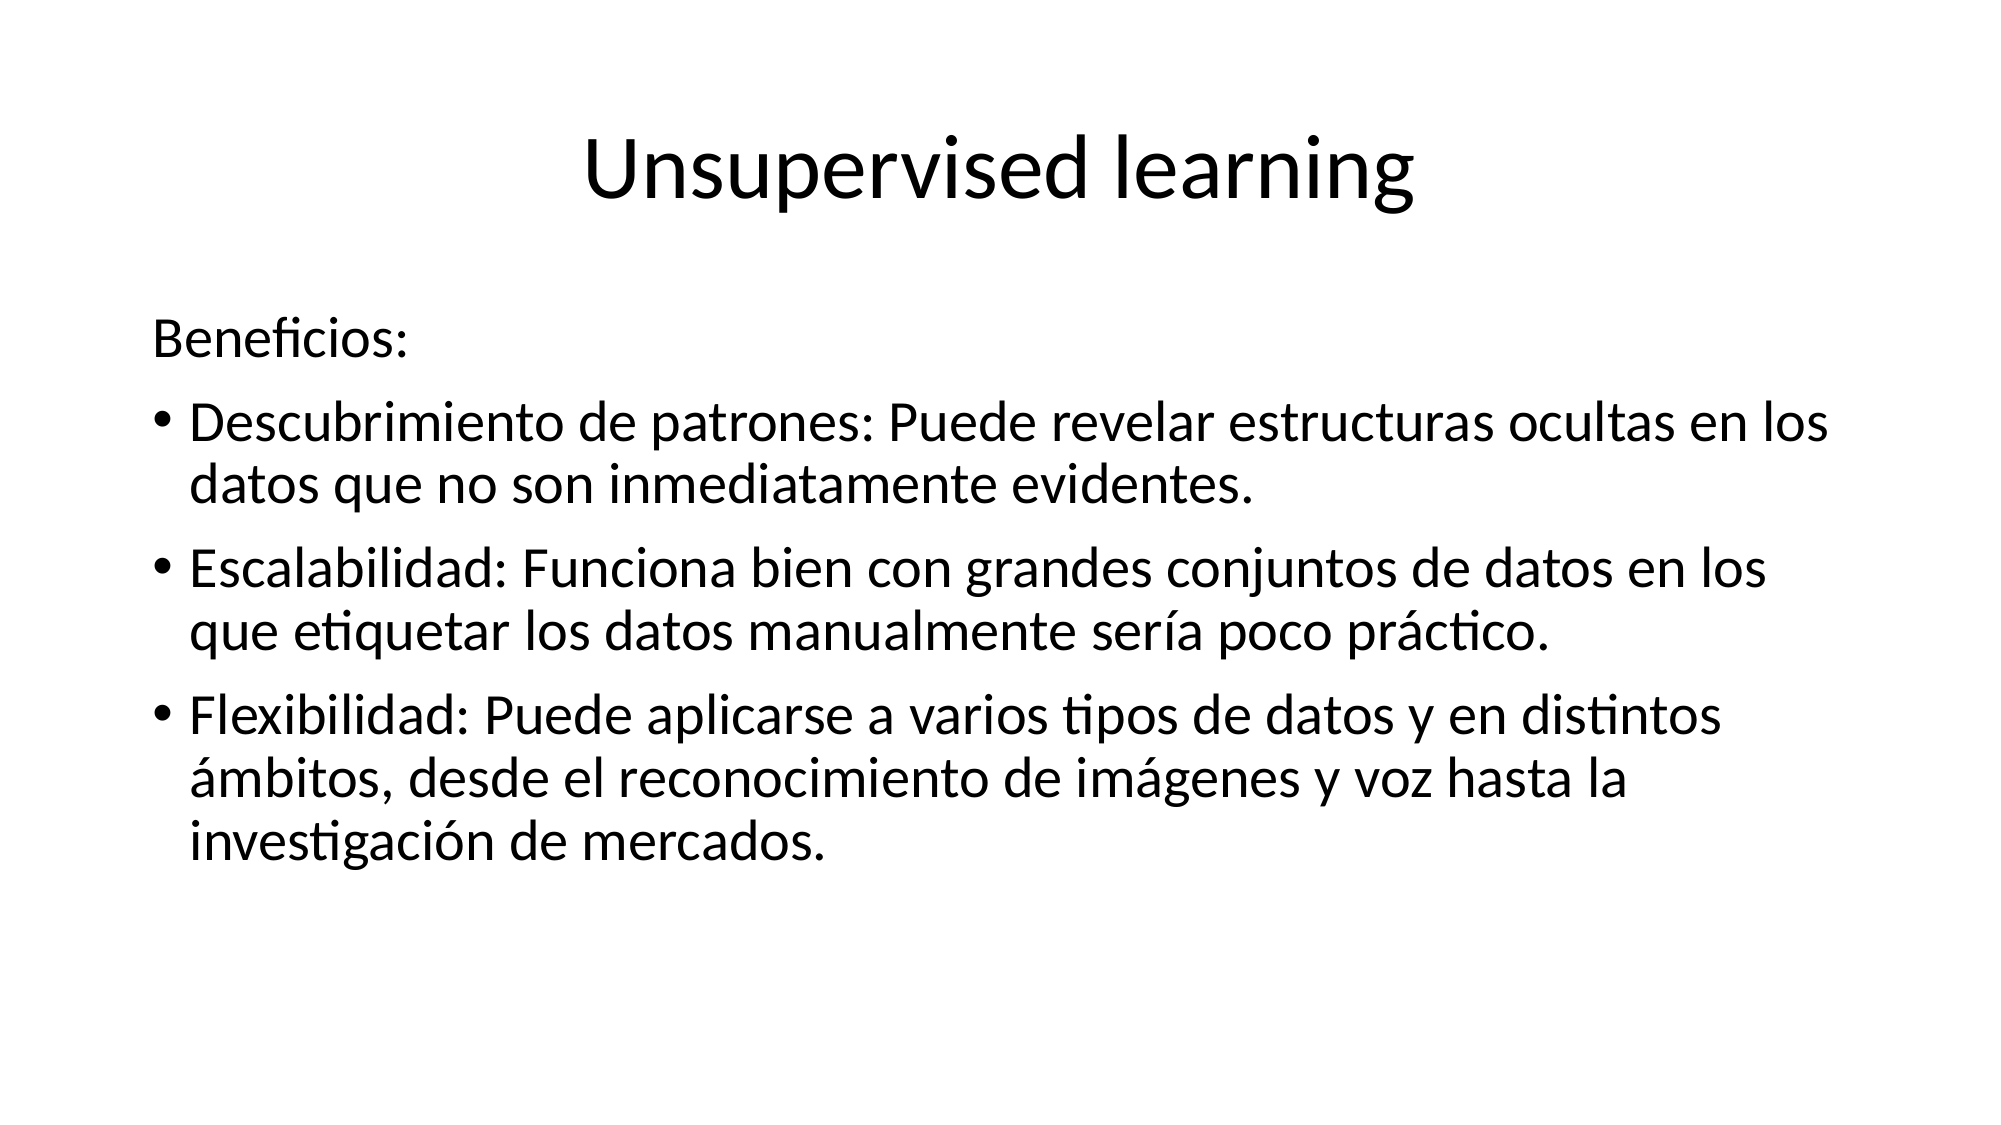

# Unsupervised learning
Beneficios:
Descubrimiento de patrones: Puede revelar estructuras ocultas en los datos que no son inmediatamente evidentes.
Escalabilidad: Funciona bien con grandes conjuntos de datos en los que etiquetar los datos manualmente sería poco práctico.
Flexibilidad: Puede aplicarse a varios tipos de datos y en distintos ámbitos, desde el reconocimiento de imágenes y voz hasta la investigación de mercados.